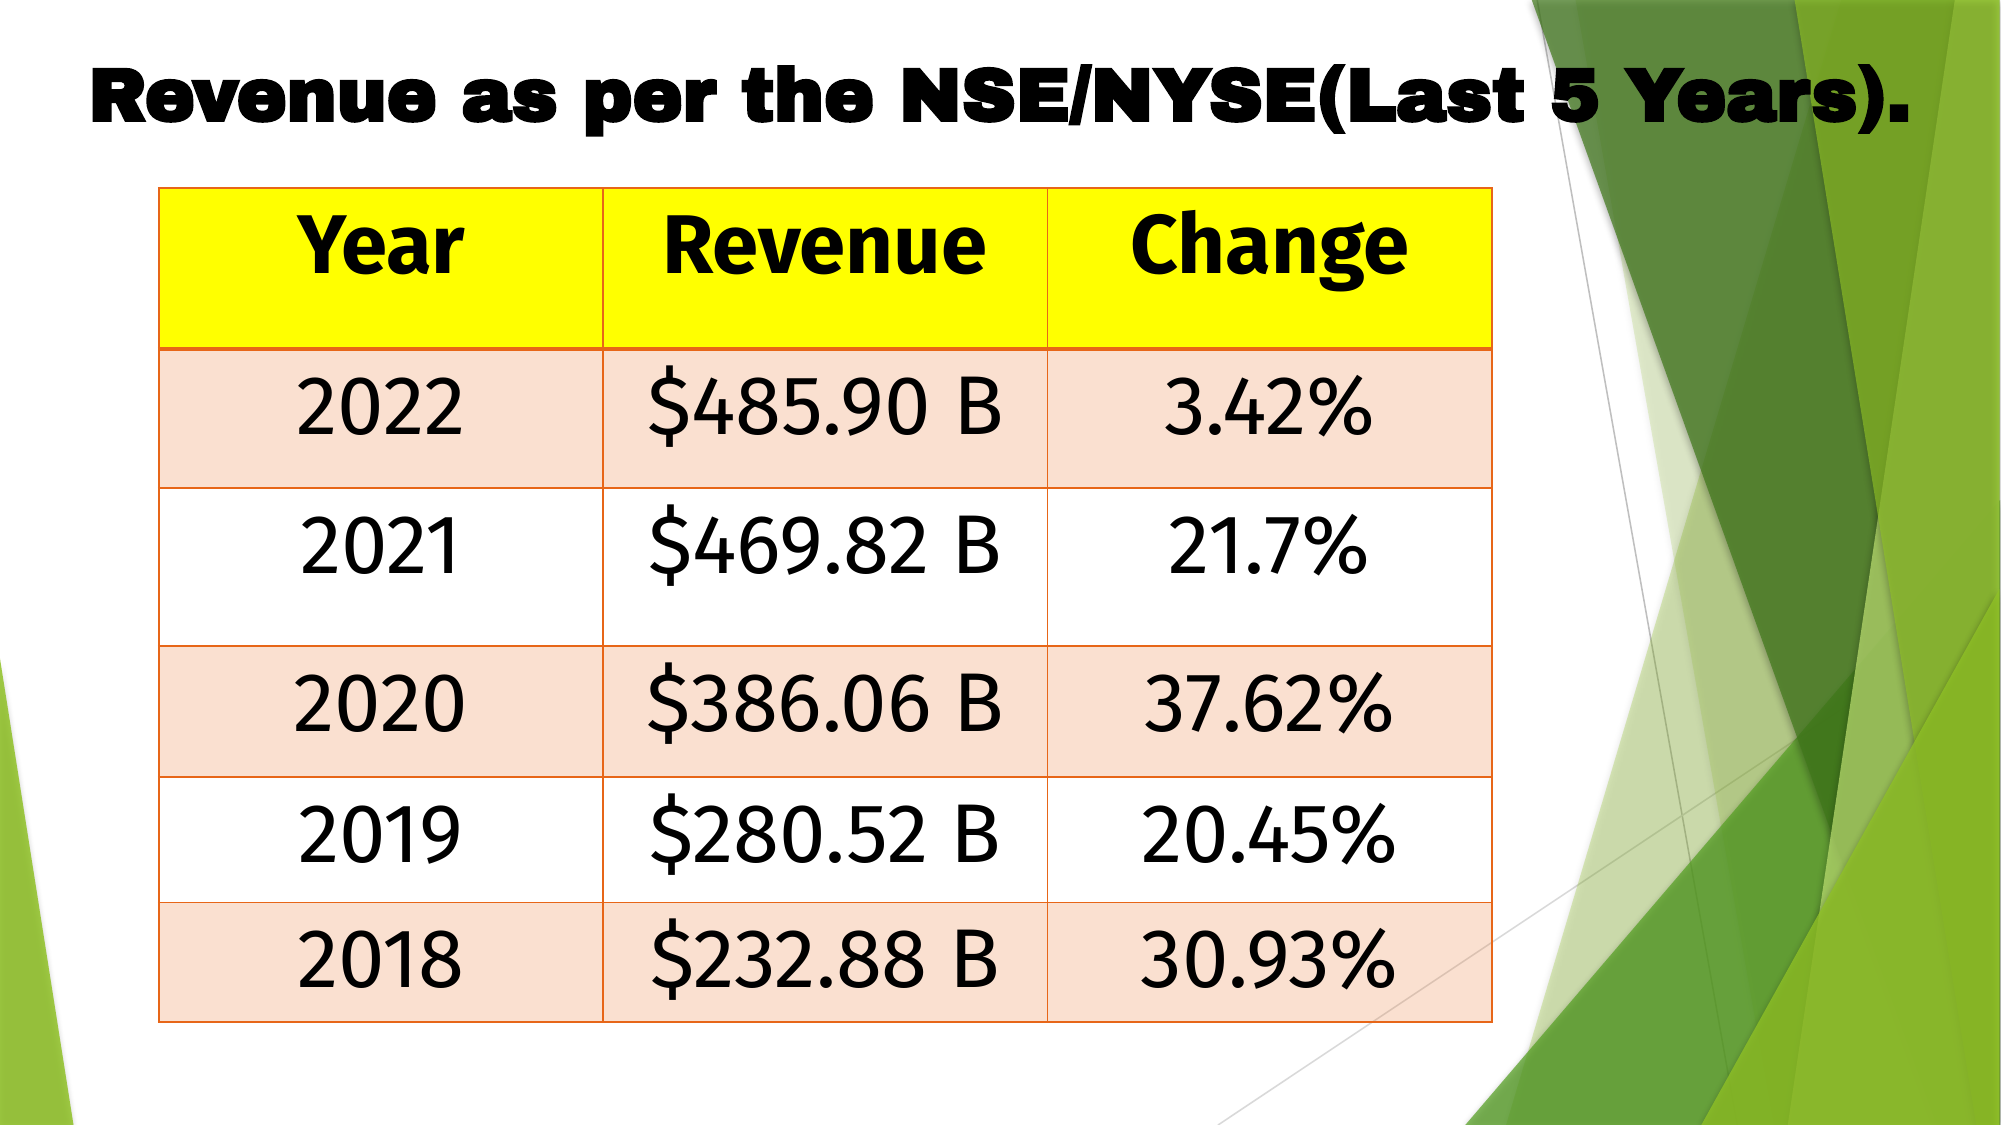

Revenue as per the NSE/NYSE(Last 5 Years).
| Year | Revenue | Change |
| --- | --- | --- |
| 2022 | $485.90 B | 3.42% |
| 2021 | $469.82 B | 21.7% |
| 2020 | $386.06 B | 37.62% |
| 2019 | $280.52 B | 20.45% |
| 2018 | $232.88 B | 30.93% |